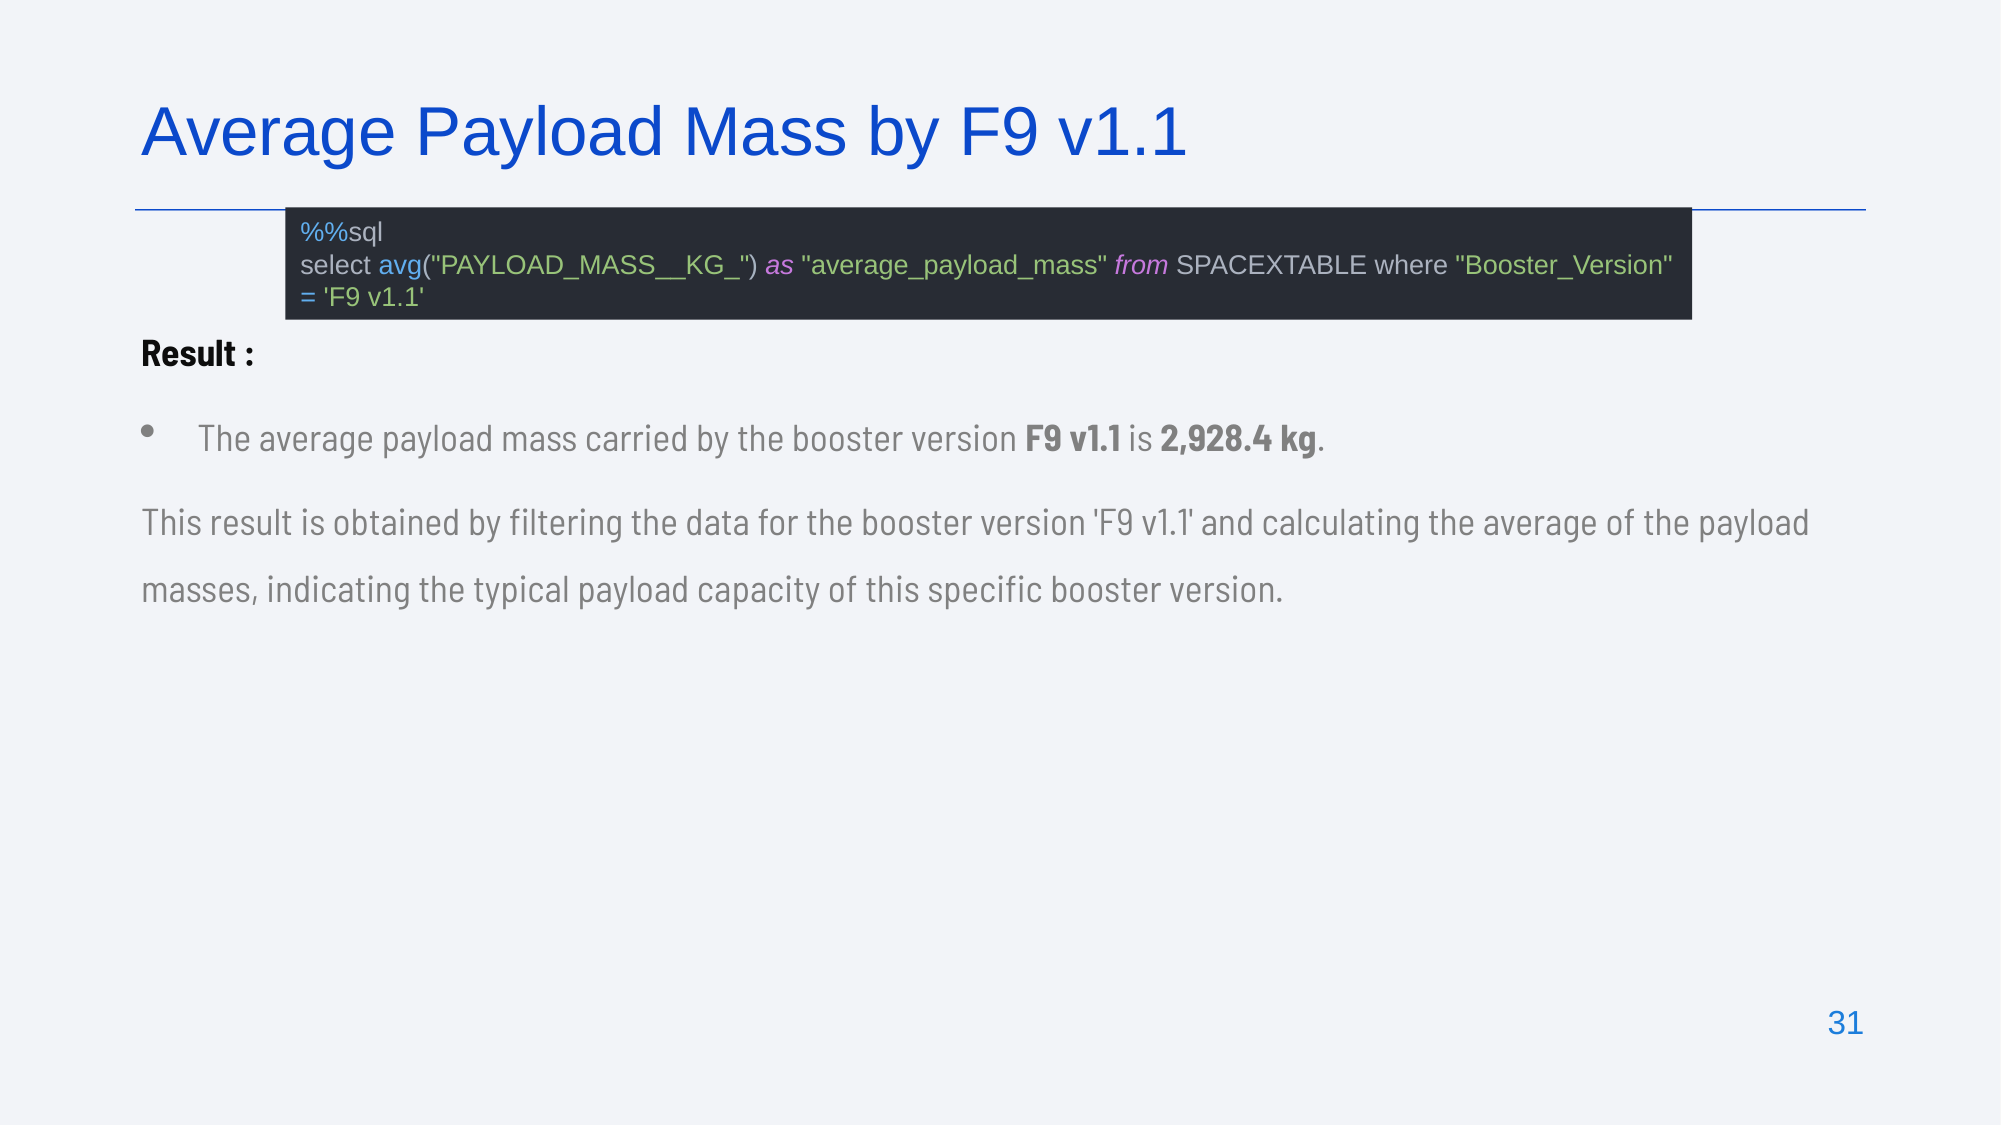

Average Payload Mass by F9 v1.1
%%sql
select avg("PAYLOAD_MASS__KG_") as "average_payload_mass" from SPACEXTABLE where "Booster_Version" = 'F9 v1.1'
Result :
The average payload mass carried by the booster version F9 v1.1 is 2,928.4 kg.
This result is obtained by filtering the data for the booster version 'F9 v1.1' and calculating the average of the payload masses, indicating the typical payload capacity of this specific booster version.
31